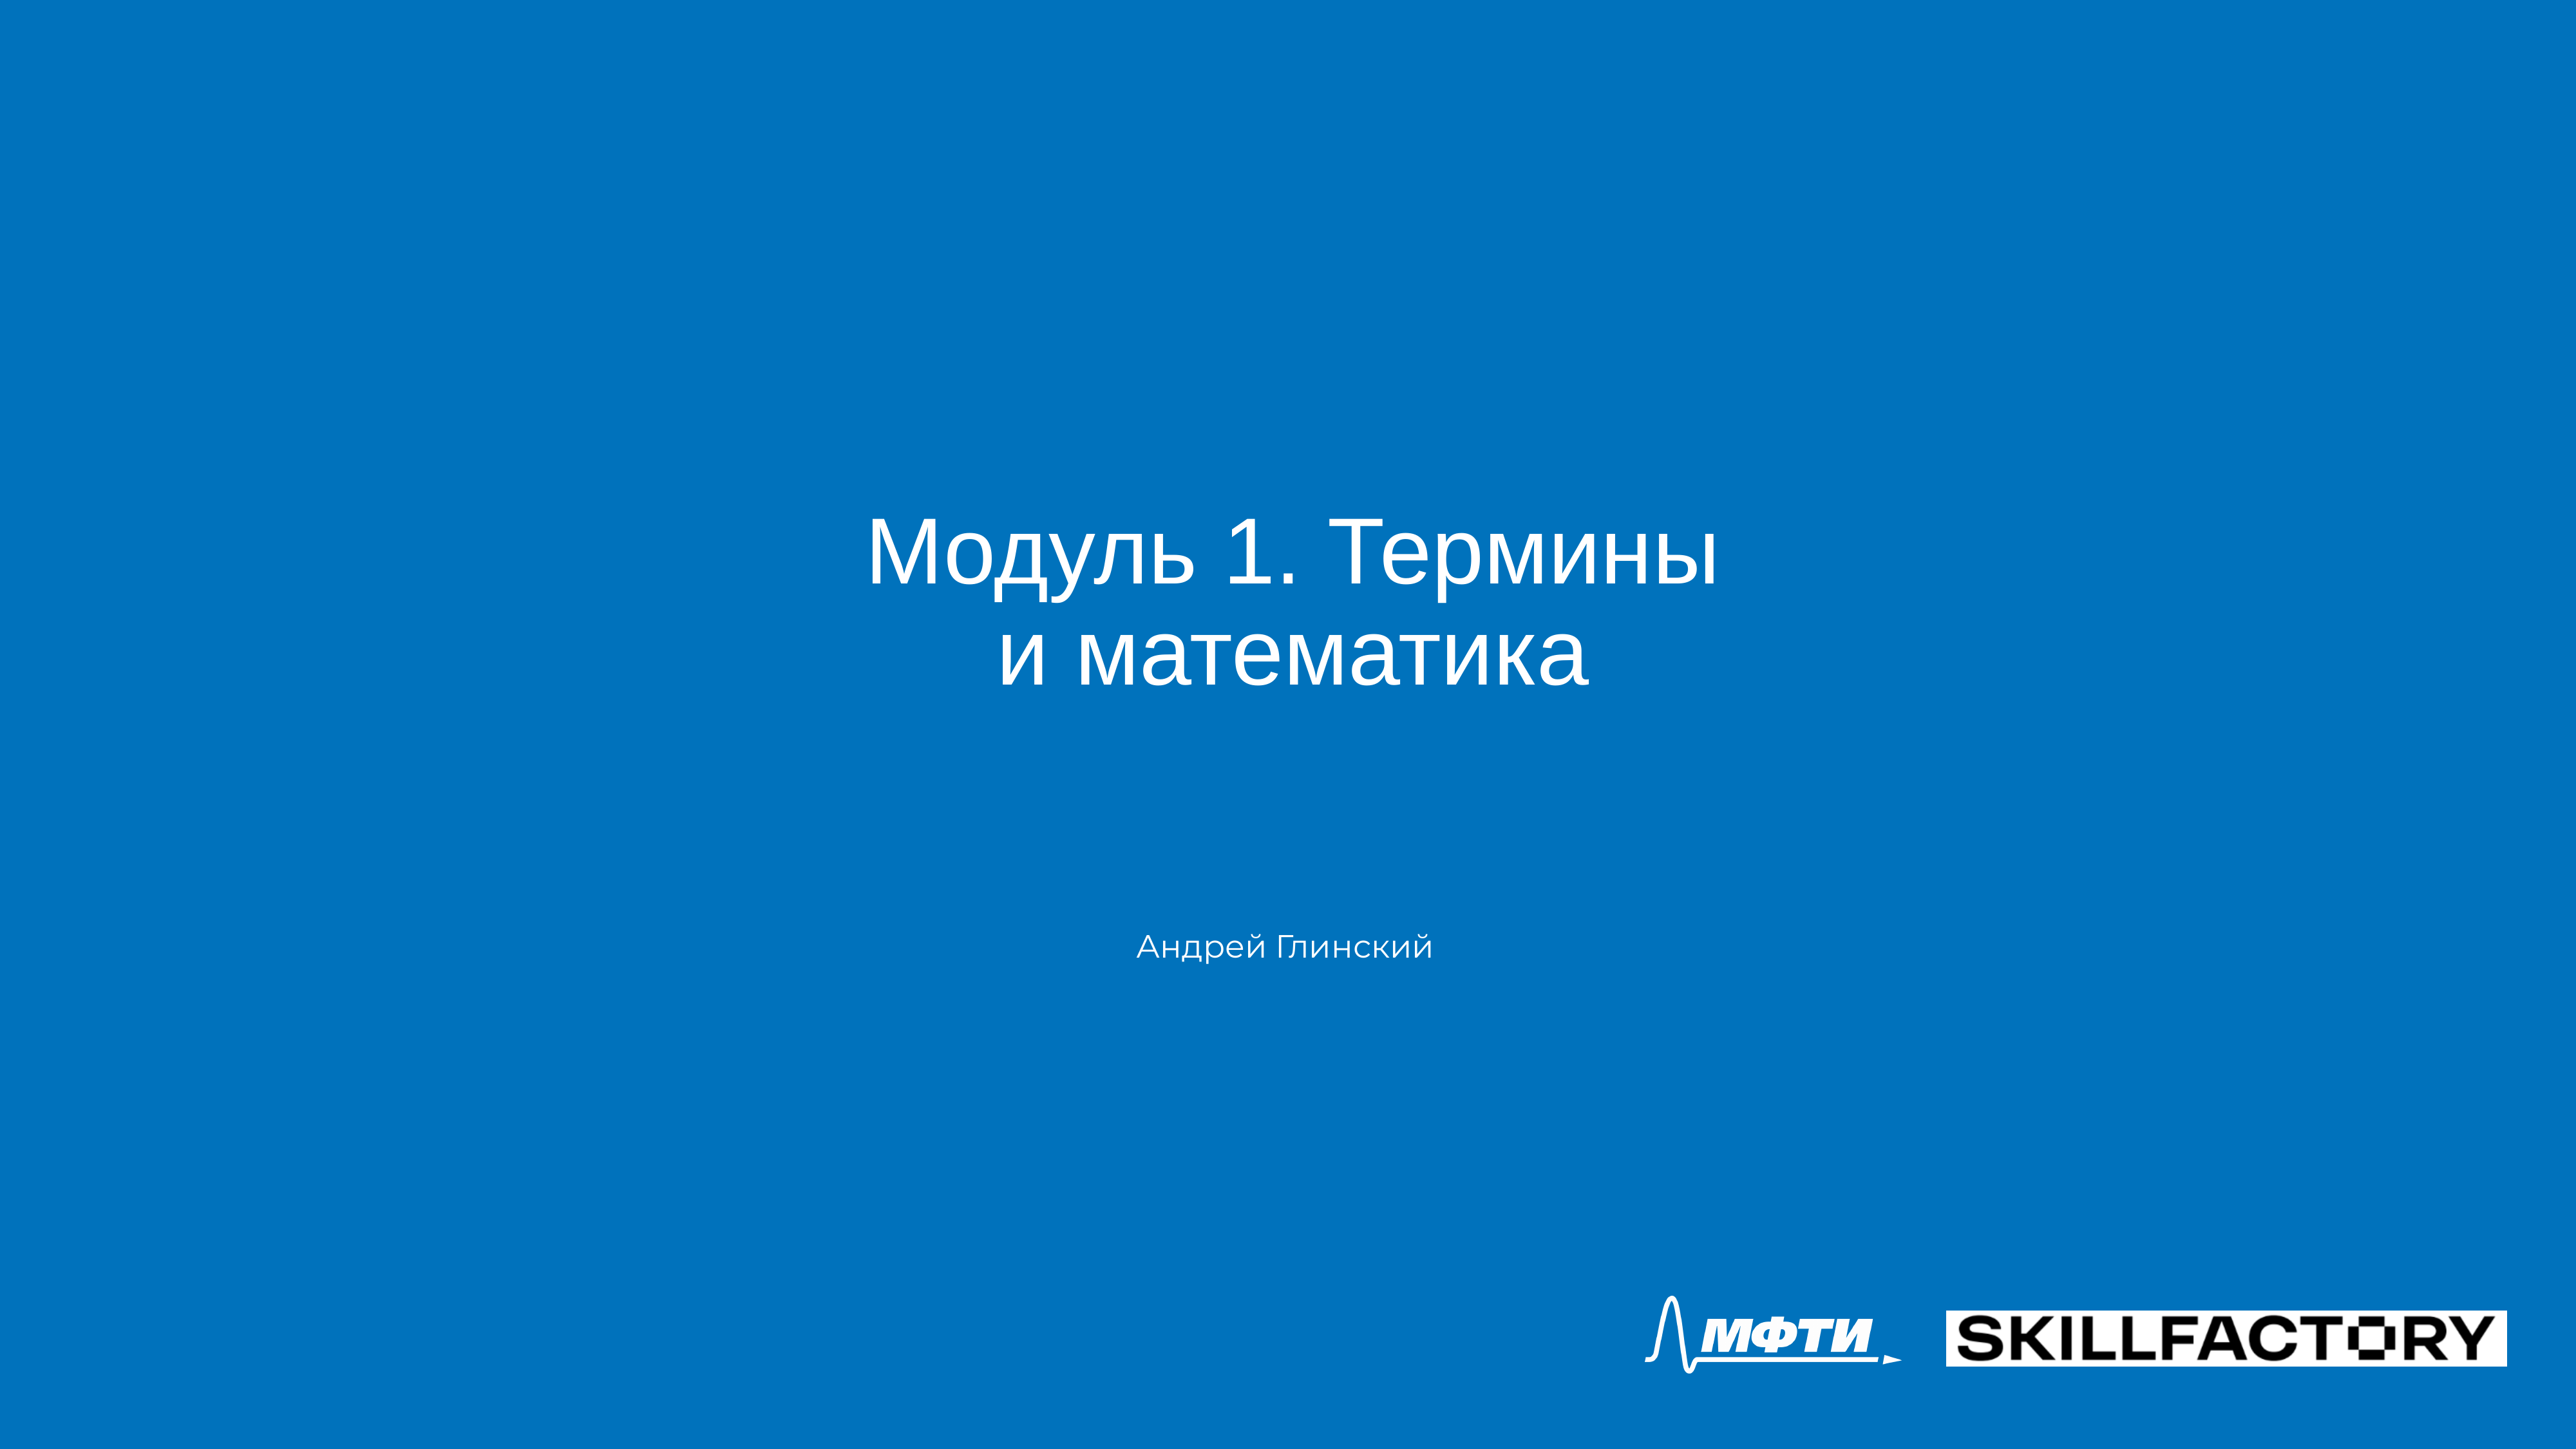

Модуль 1. Термины
и математика
Андрей Глинский